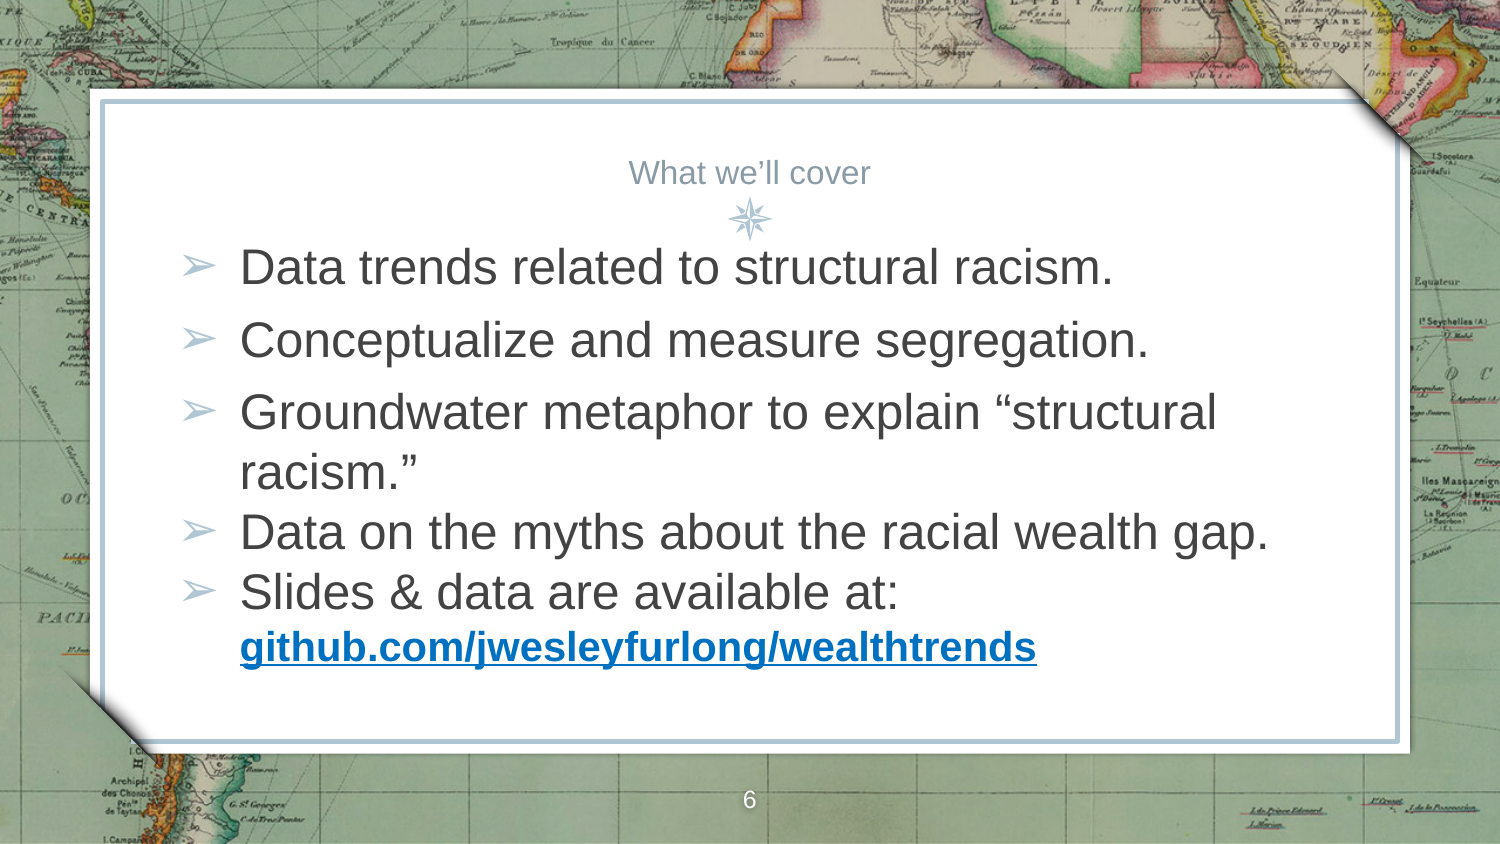

# What we’ll cover
Data trends related to structural racism.
Conceptualize and measure segregation.
Groundwater metaphor to explain “structural racism.”
Data on the myths about the racial wealth gap.
Slides & data are available at: github.com/jwesleyfurlong/wealthtrends
6